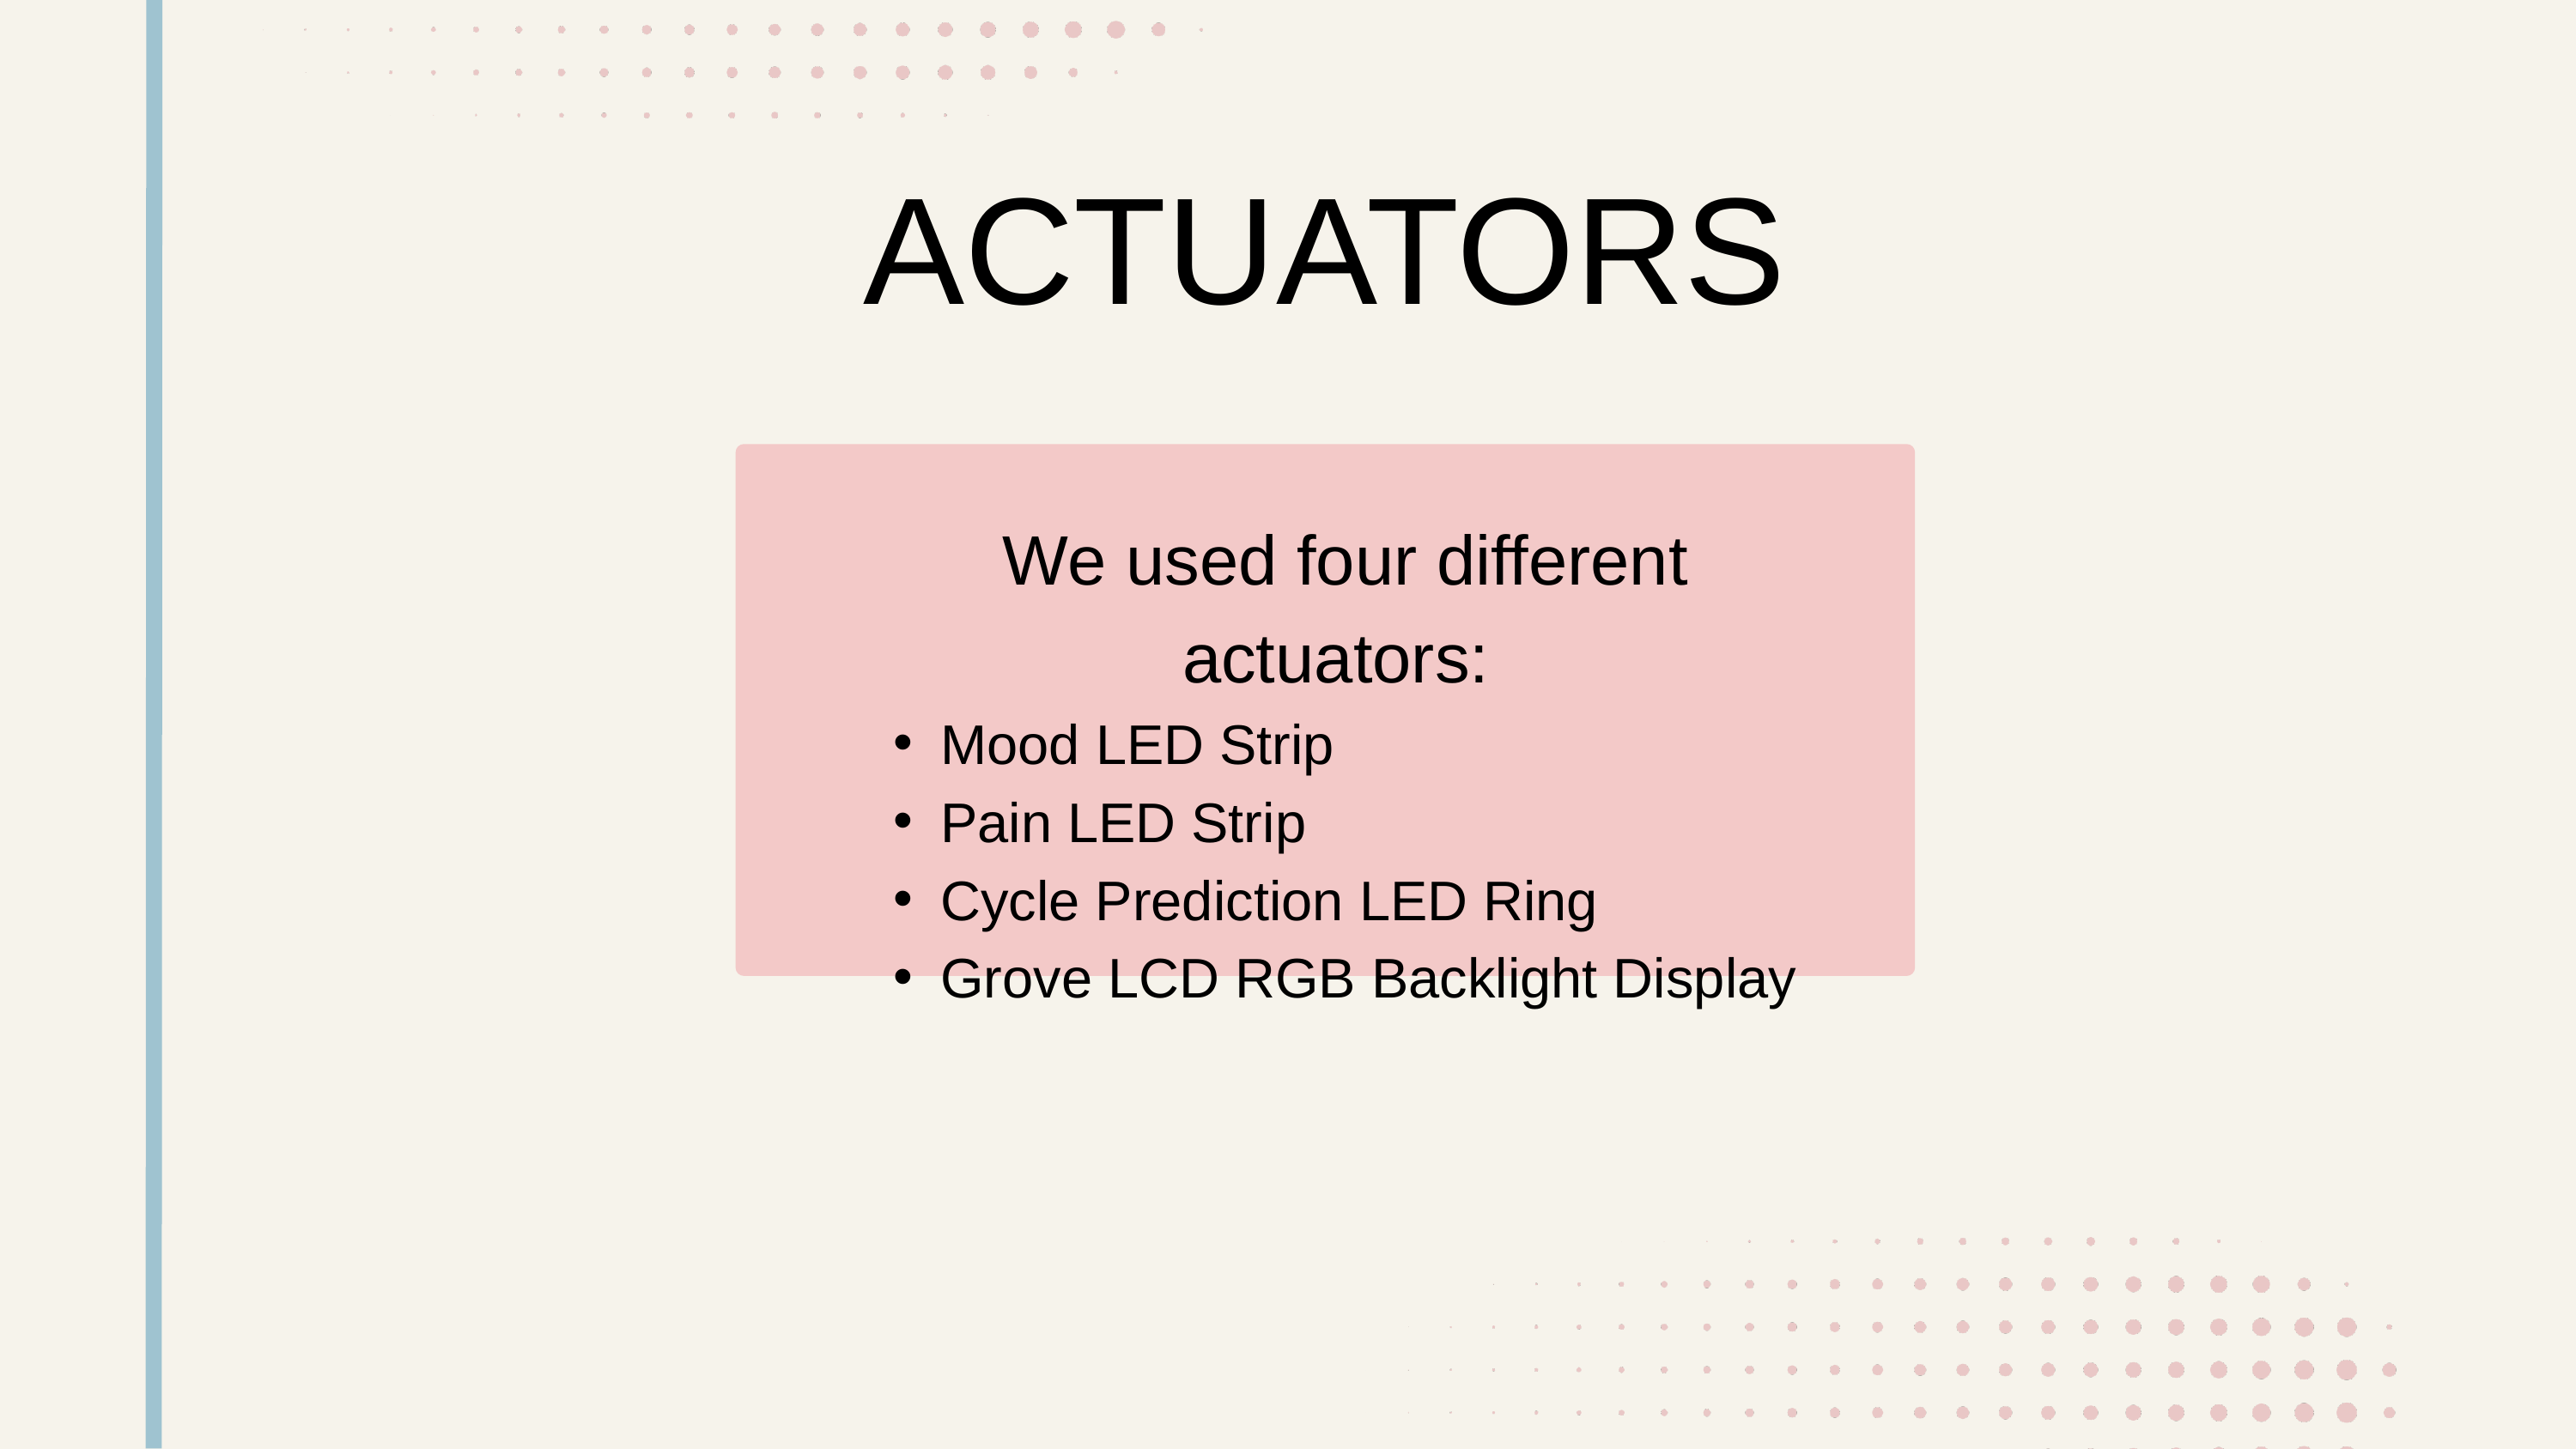

ACTUATORS

We used four different actuators:
Mood LED Strip
Pain LED Strip
Cycle Prediction LED Ring
Grove LCD RGB Backlight Display